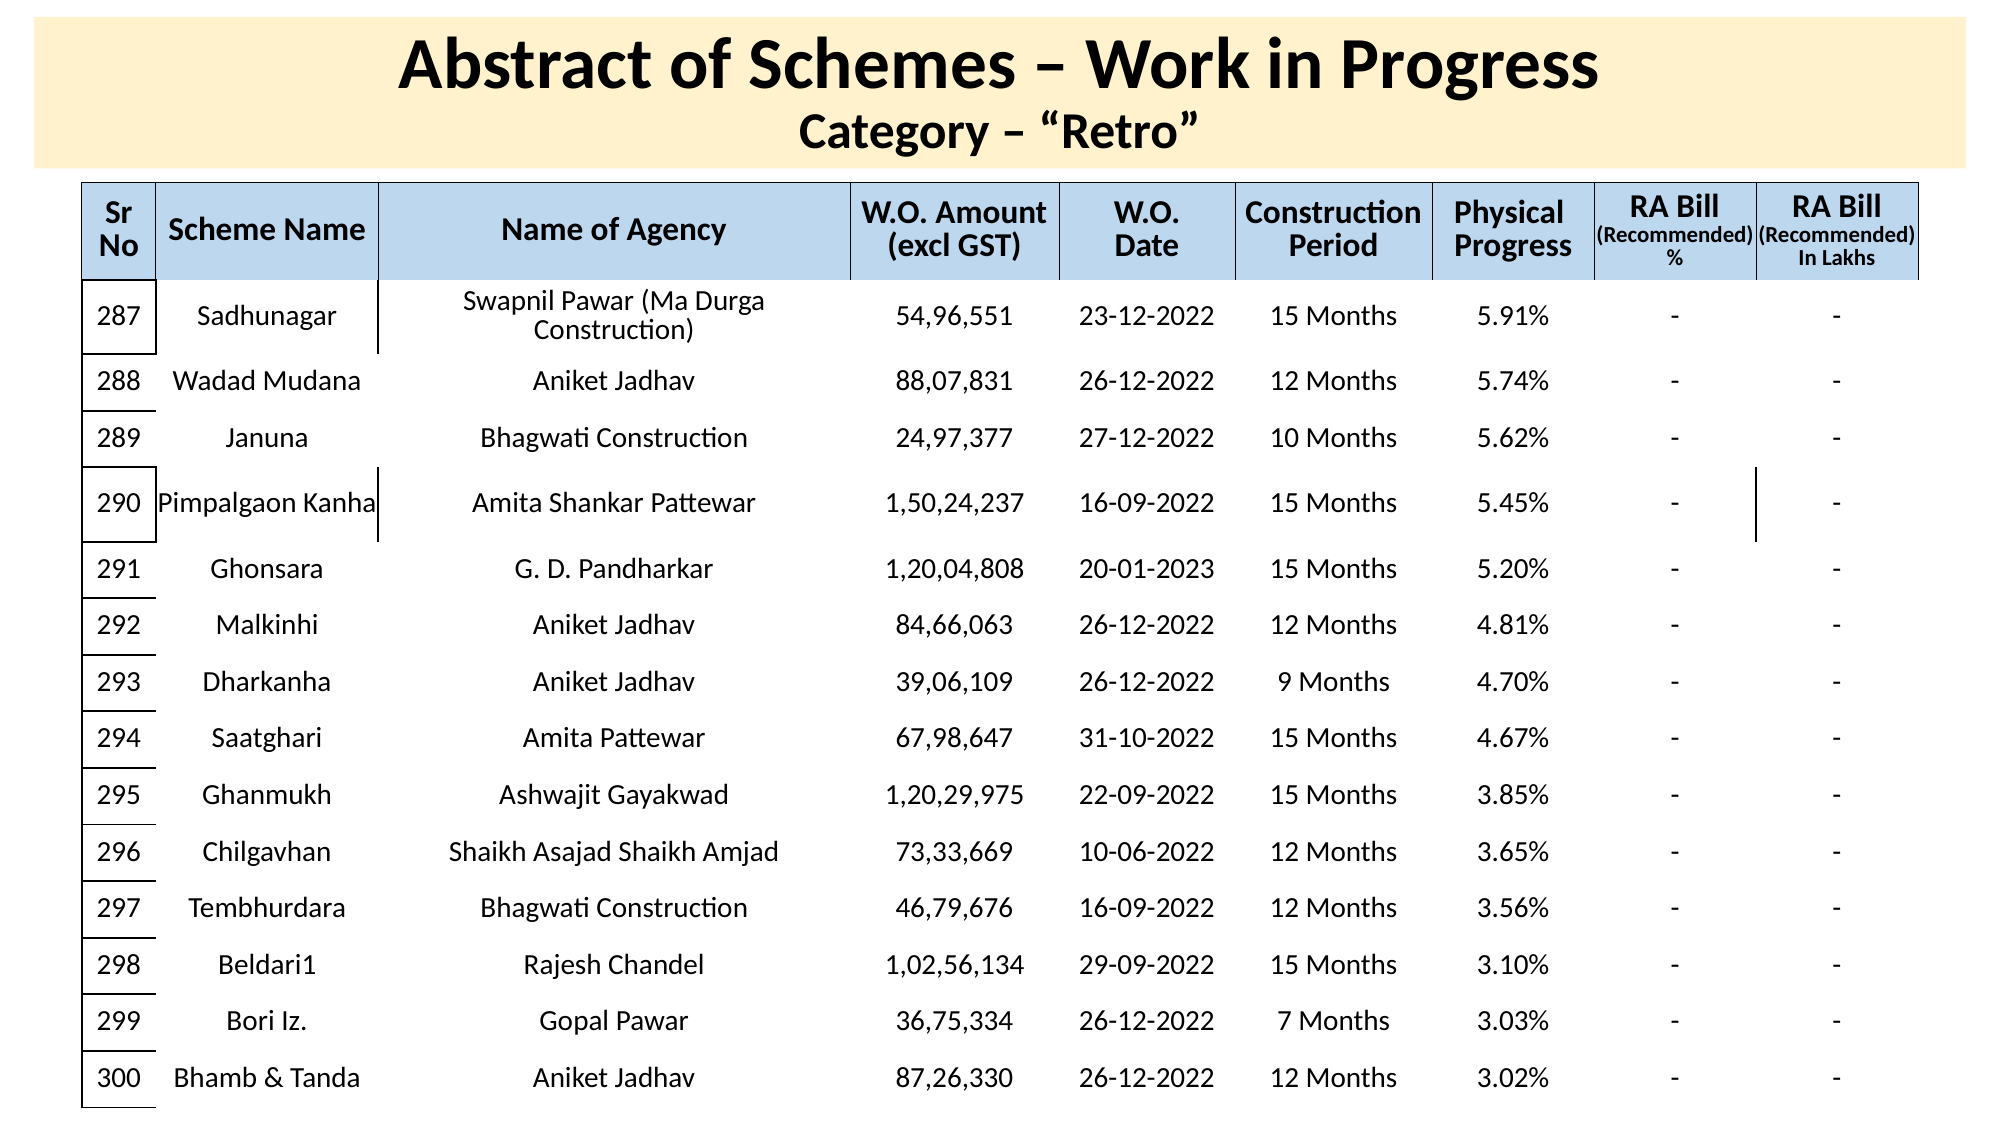

# Abstract of Schemes – Work in Progress Category – “Retro”
| Sr No | Scheme Name | Name of Agency | W.O. Amount (excl GST) | W.O. Date | Construction Period | Physical Progress | RA Bill (Recommended) % | RA Bill (Recommended) In Lakhs |
| --- | --- | --- | --- | --- | --- | --- | --- | --- |
| 287 | Sadhunagar | Swapnil Pawar (Ma Durga Construction) | 54,96,551 | 23-12-2022 | 15 Months | 5.91% | - | - |
| --- | --- | --- | --- | --- | --- | --- | --- | --- |
| 288 | Wadad Mudana | Aniket Jadhav | 88,07,831 | 26-12-2022 | 12 Months | 5.74% | - | - |
| 289 | Januna | Bhagwati Construction | 24,97,377 | 27-12-2022 | 10 Months | 5.62% | - | - |
| 290 | Pimpalgaon Kanha | Amita Shankar Pattewar | 1,50,24,237 | 16-09-2022 | 15 Months | 5.45% | - | - |
| 291 | Ghonsara | G. D. Pandharkar | 1,20,04,808 | 20-01-2023 | 15 Months | 5.20% | - | - |
| 292 | Malkinhi | Aniket Jadhav | 84,66,063 | 26-12-2022 | 12 Months | 4.81% | - | - |
| 293 | Dharkanha | Aniket Jadhav | 39,06,109 | 26-12-2022 | 9 Months | 4.70% | - | - |
| 294 | Saatghari | Amita Pattewar | 67,98,647 | 31-10-2022 | 15 Months | 4.67% | - | - |
| 295 | Ghanmukh | Ashwajit Gayakwad | 1,20,29,975 | 22-09-2022 | 15 Months | 3.85% | - | - |
| 296 | Chilgavhan | Shaikh Asajad Shaikh Amjad | 73,33,669 | 10-06-2022 | 12 Months | 3.65% | - | - |
| 297 | Tembhurdara | Bhagwati Construction | 46,79,676 | 16-09-2022 | 12 Months | 3.56% | - | - |
| 298 | Beldari1 | Rajesh Chandel | 1,02,56,134 | 29-09-2022 | 15 Months | 3.10% | - | - |
| 299 | Bori Iz. | Gopal Pawar | 36,75,334 | 26-12-2022 | 7 Months | 3.03% | - | - |
| 300 | Bhamb & Tanda | Aniket Jadhav | 87,26,330 | 26-12-2022 | 12 Months | 3.02% | - | - |